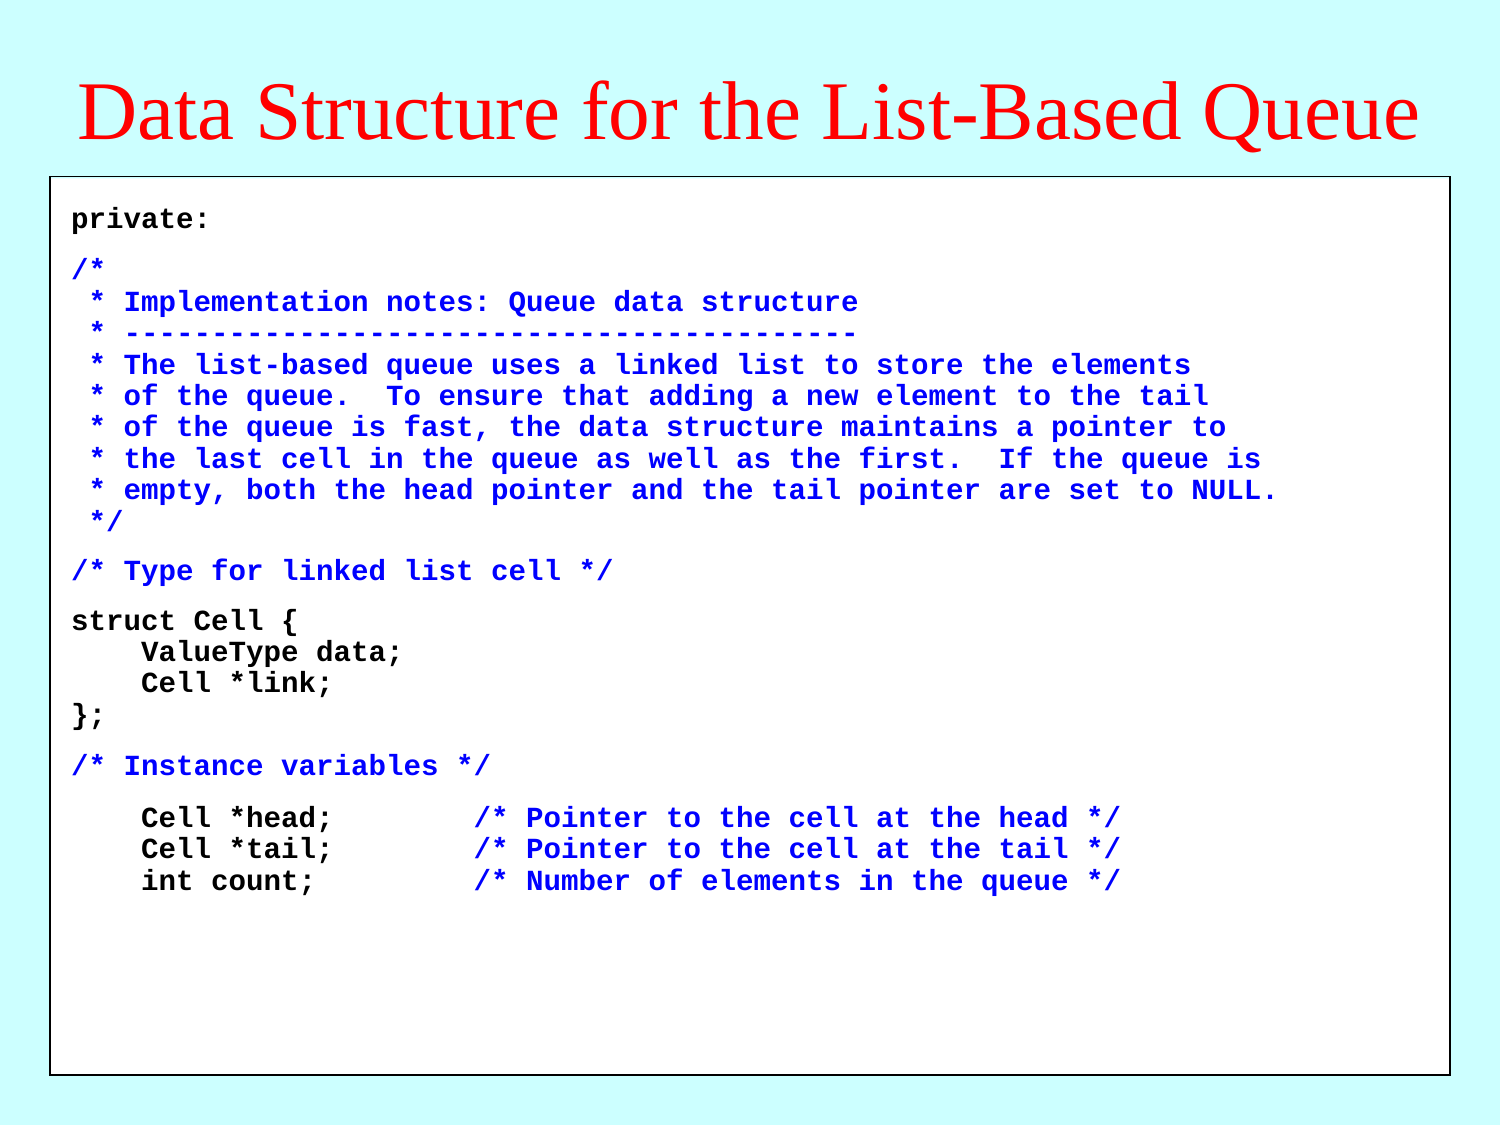

# Data Structure for the List-Based Queue

private:

/*
 * Implementation notes: Queue data structure
 * ------------------------------------------
 * The list-based queue uses a linked list to store the elements
 * of the queue.  To ensure that adding a new element to the tail
 * of the queue is fast, the data structure maintains a pointer to
 * the last cell in the queue as well as the first.  If the queue is
 * empty, both the head pointer and the tail pointer are set to NULL.
 */

/* Type for linked list cell */

struct Cell {
    ValueType data;
    Cell *link;
};

/* Instance variables */

    Cell *head;        /* Pointer to the cell at the head */
    Cell *tail;        /* Pointer to the cell at the tail */
    int count;         /* Number of elements in the queue */